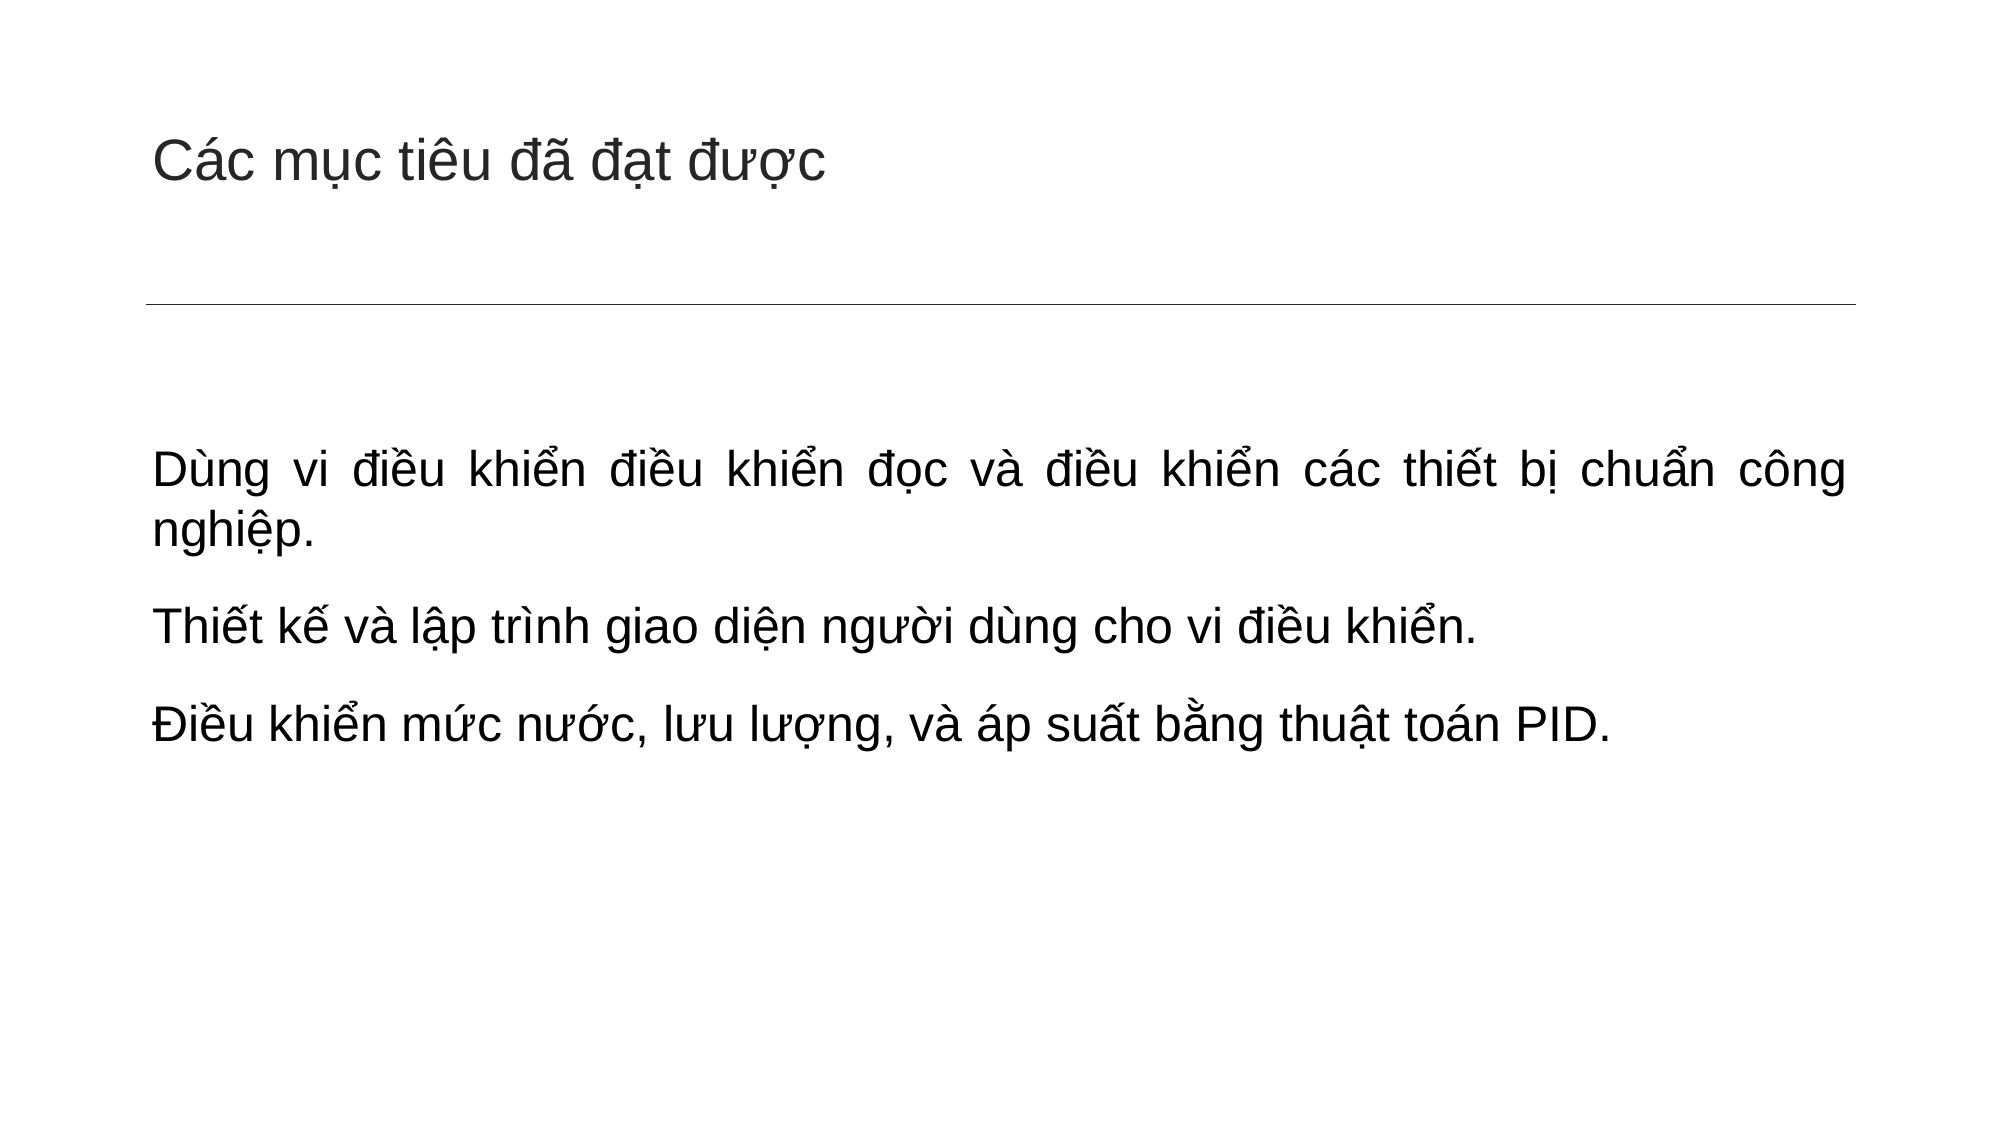

# Các mục tiêu đã đạt được

Dùng vi điều khiển điều khiển đọc và điều khiển các thiết bị chuẩn công nghiệp.
Thiết kế và lập trình giao diện người dùng cho vi điều khiển.
Điều khiển mức nước, lưu lượng, và áp suất bằng thuật toán PID.